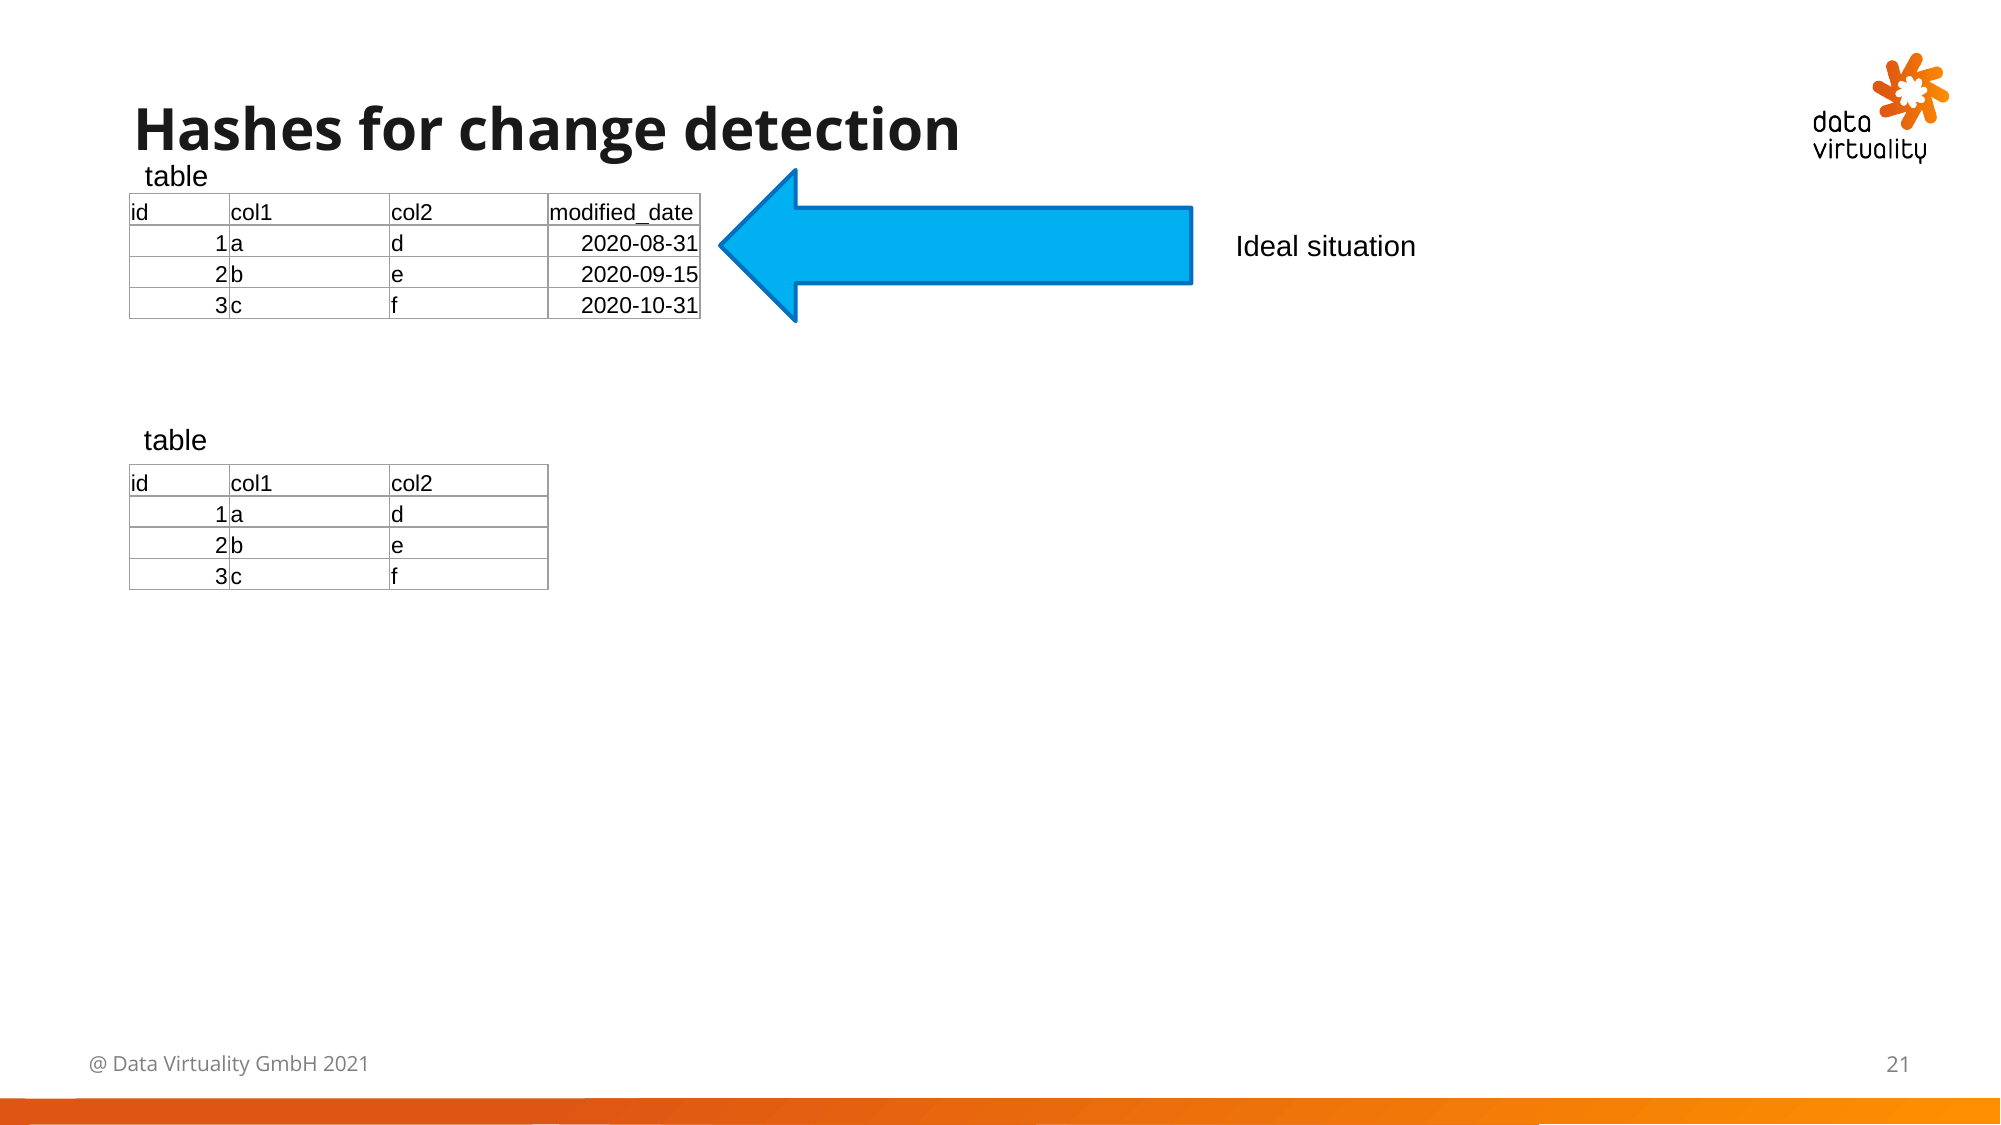

Hashes for change detection
table

| id | col1 | col2 | modified\_date |
| --- | --- | --- | --- |
| 1 | a | d | 2020-08-31 |
| 2 | b | e | 2020-09-15 |
| 3 | c | f | 2020-10-31 |
Ideal situation
table
| id | col1 | col2 |
| --- | --- | --- |
| 1 | a | d |
| 2 | b | e |
| 3 | c | f |
@ Data Virtuality GmbH 2021

21